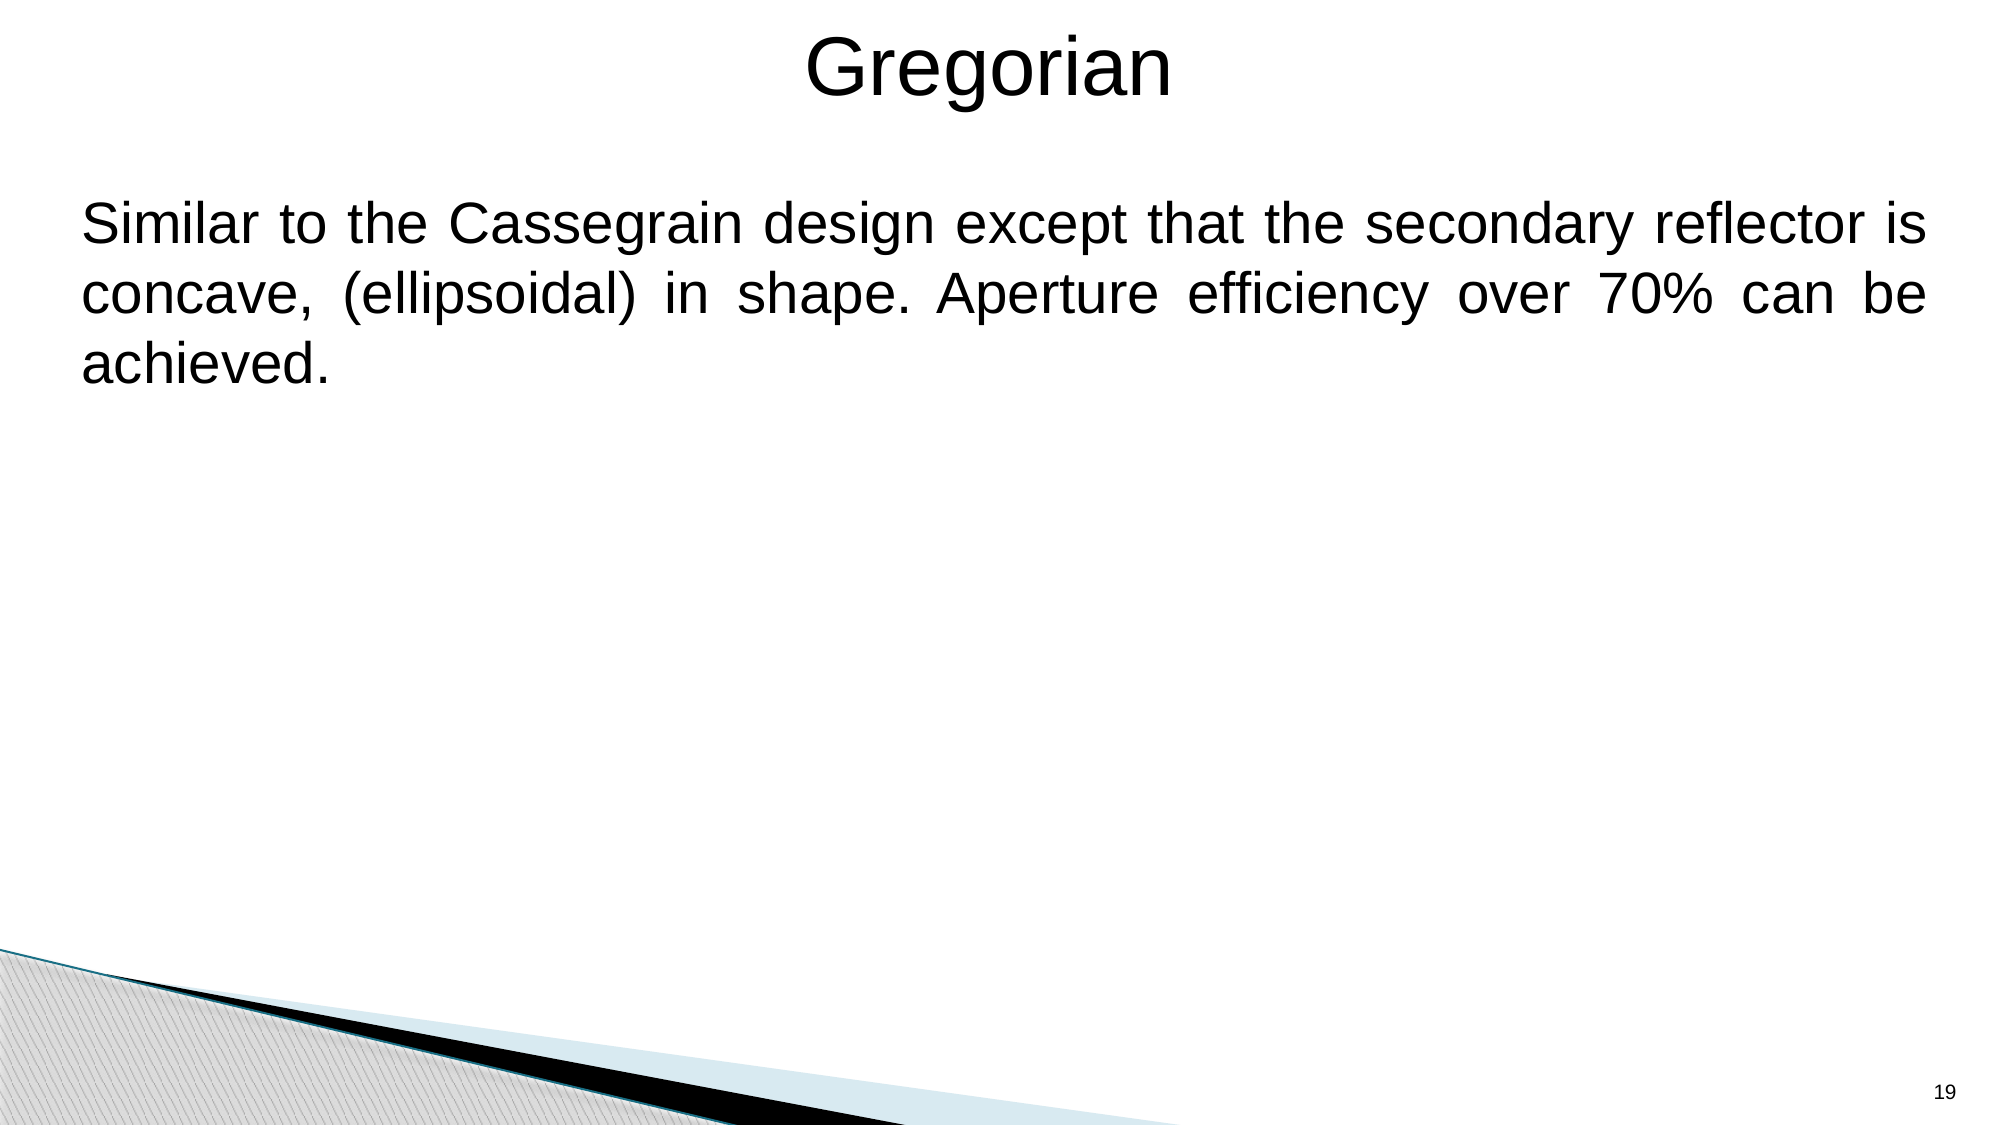

Gregorian
Similar to the Cassegrain design except that the secondary reflector is concave, (ellipsoidal) in shape. Aperture efficiency over 70% can be achieved.
19